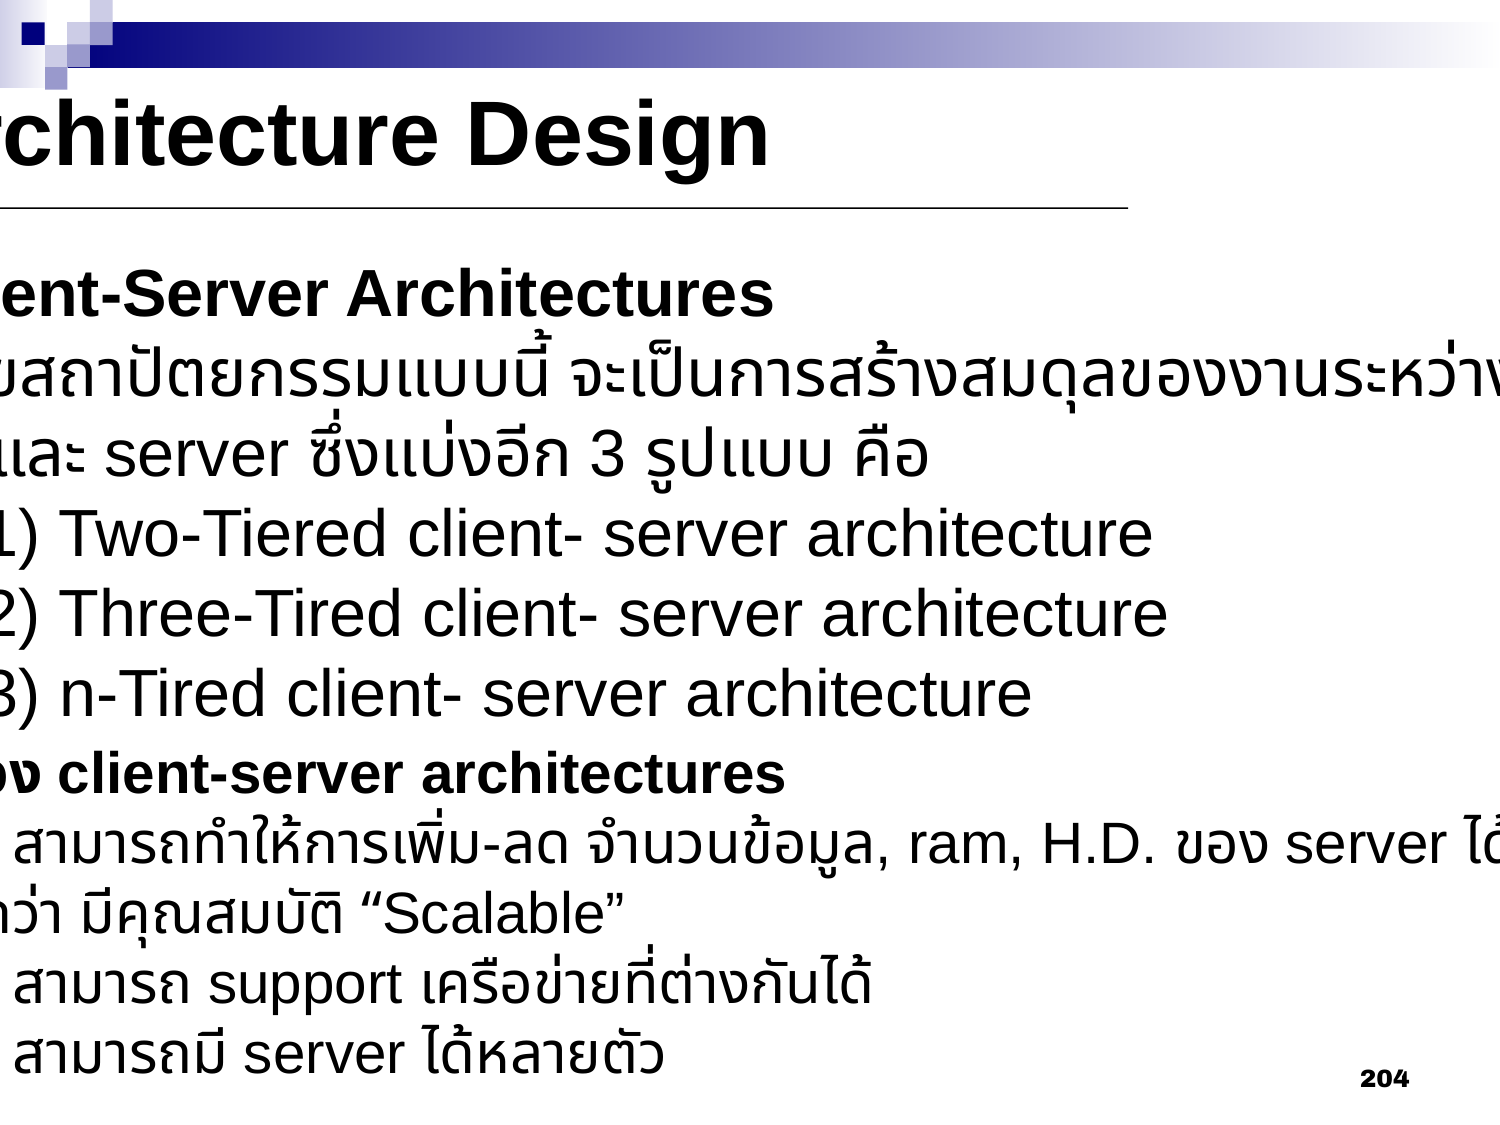

Architecture Design

(3) Client-Server Architectures
      โดยสถาปัตยกรรมแบบนี้ จะเป็นการสร้างสมดุลของงานระหว่างเครื่อง
client และ server ซึ่งแบ่งอีก 3 รูปแบบ คือ
      3.1) Two-Tiered client- server architecture
      3.2) Three-Tired client- server architecture
      3.3) n-Tired client- server architecture
ข้อดีของ client-server architectures
       1. สามารถทำให้การเพิ่ม-ลด จำนวนข้อมูล, ram, H.D. ของ server ได้โดยง่าย
ซึ่งเรียกว่า มีคุณสมบัติ “Scalable”
       2. สามารถ support เครือข่ายที่ต่างกันได้
       3. สามารถมี server ได้หลายตัว
204